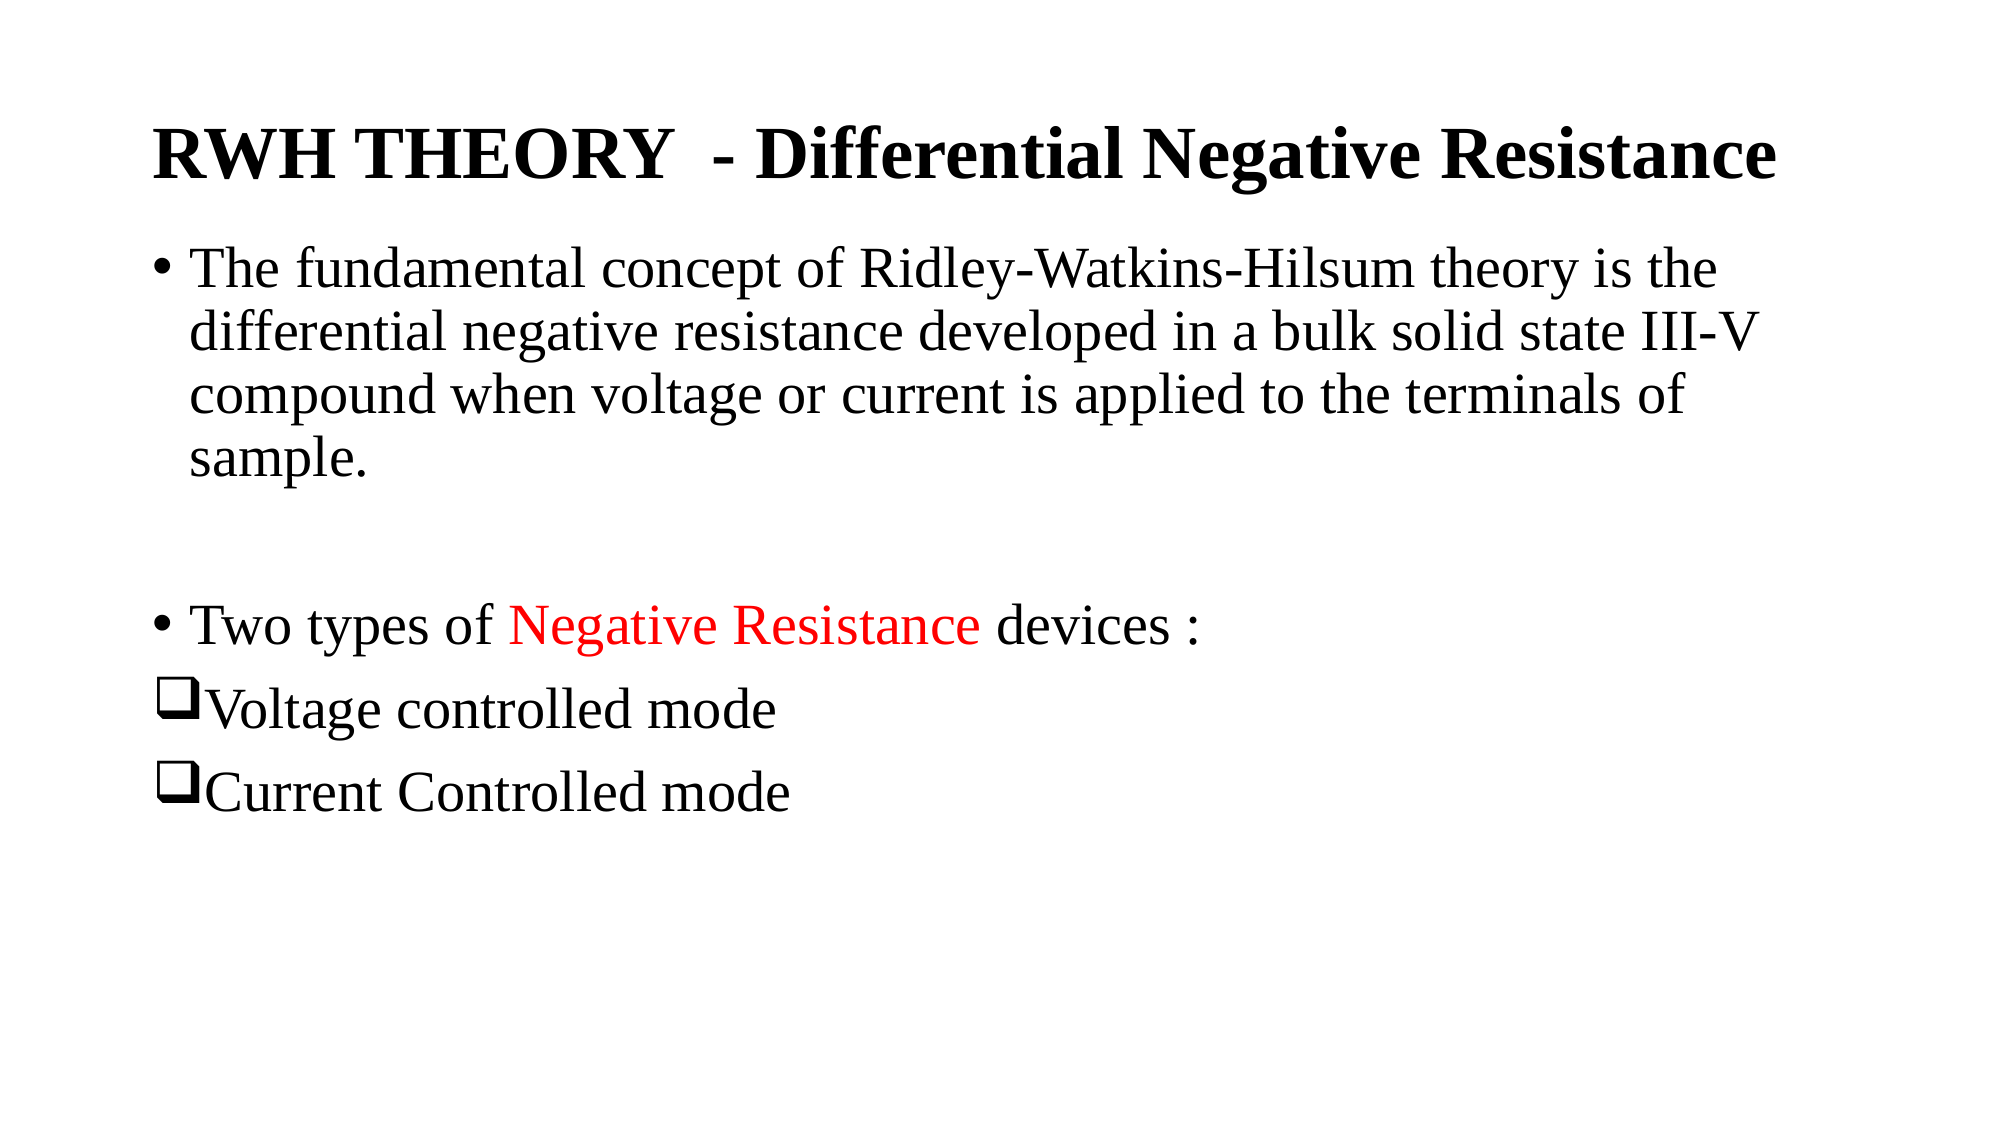

# RWH THEORY  - Differential Negative Resistance
The fundamental concept of Ridley-Watkins-Hilsum theory is the differential negative resistance developed in a bulk solid state III-V compound when voltage or current is applied to the terminals of  sample.

Two types of Negative Resistance devices :
Voltage controlled mode
Current Controlled mode